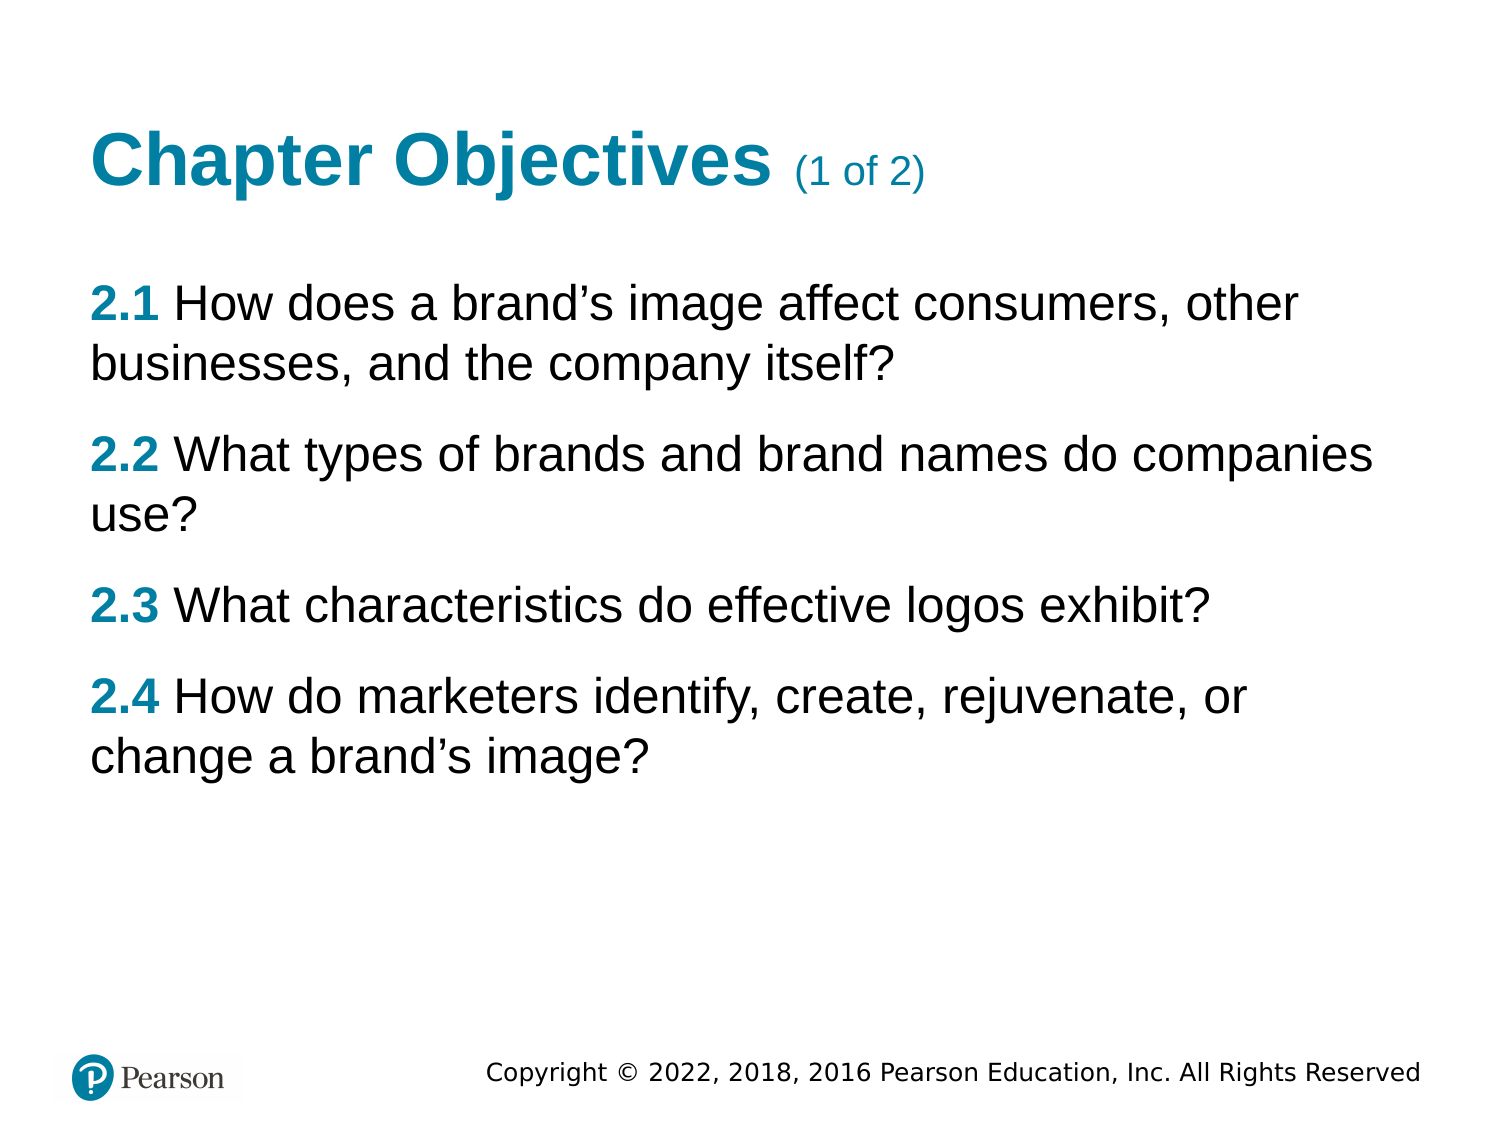

# Chapter Objectives (1 of 2)
2.1 How does a brand’s image affect consumers, other businesses, and the company itself?
2.2 What types of brands and brand names do companies use?
2.3 What characteristics do effective logos exhibit?
2.4 How do marketers identify, create, rejuvenate, or change a brand’s image?